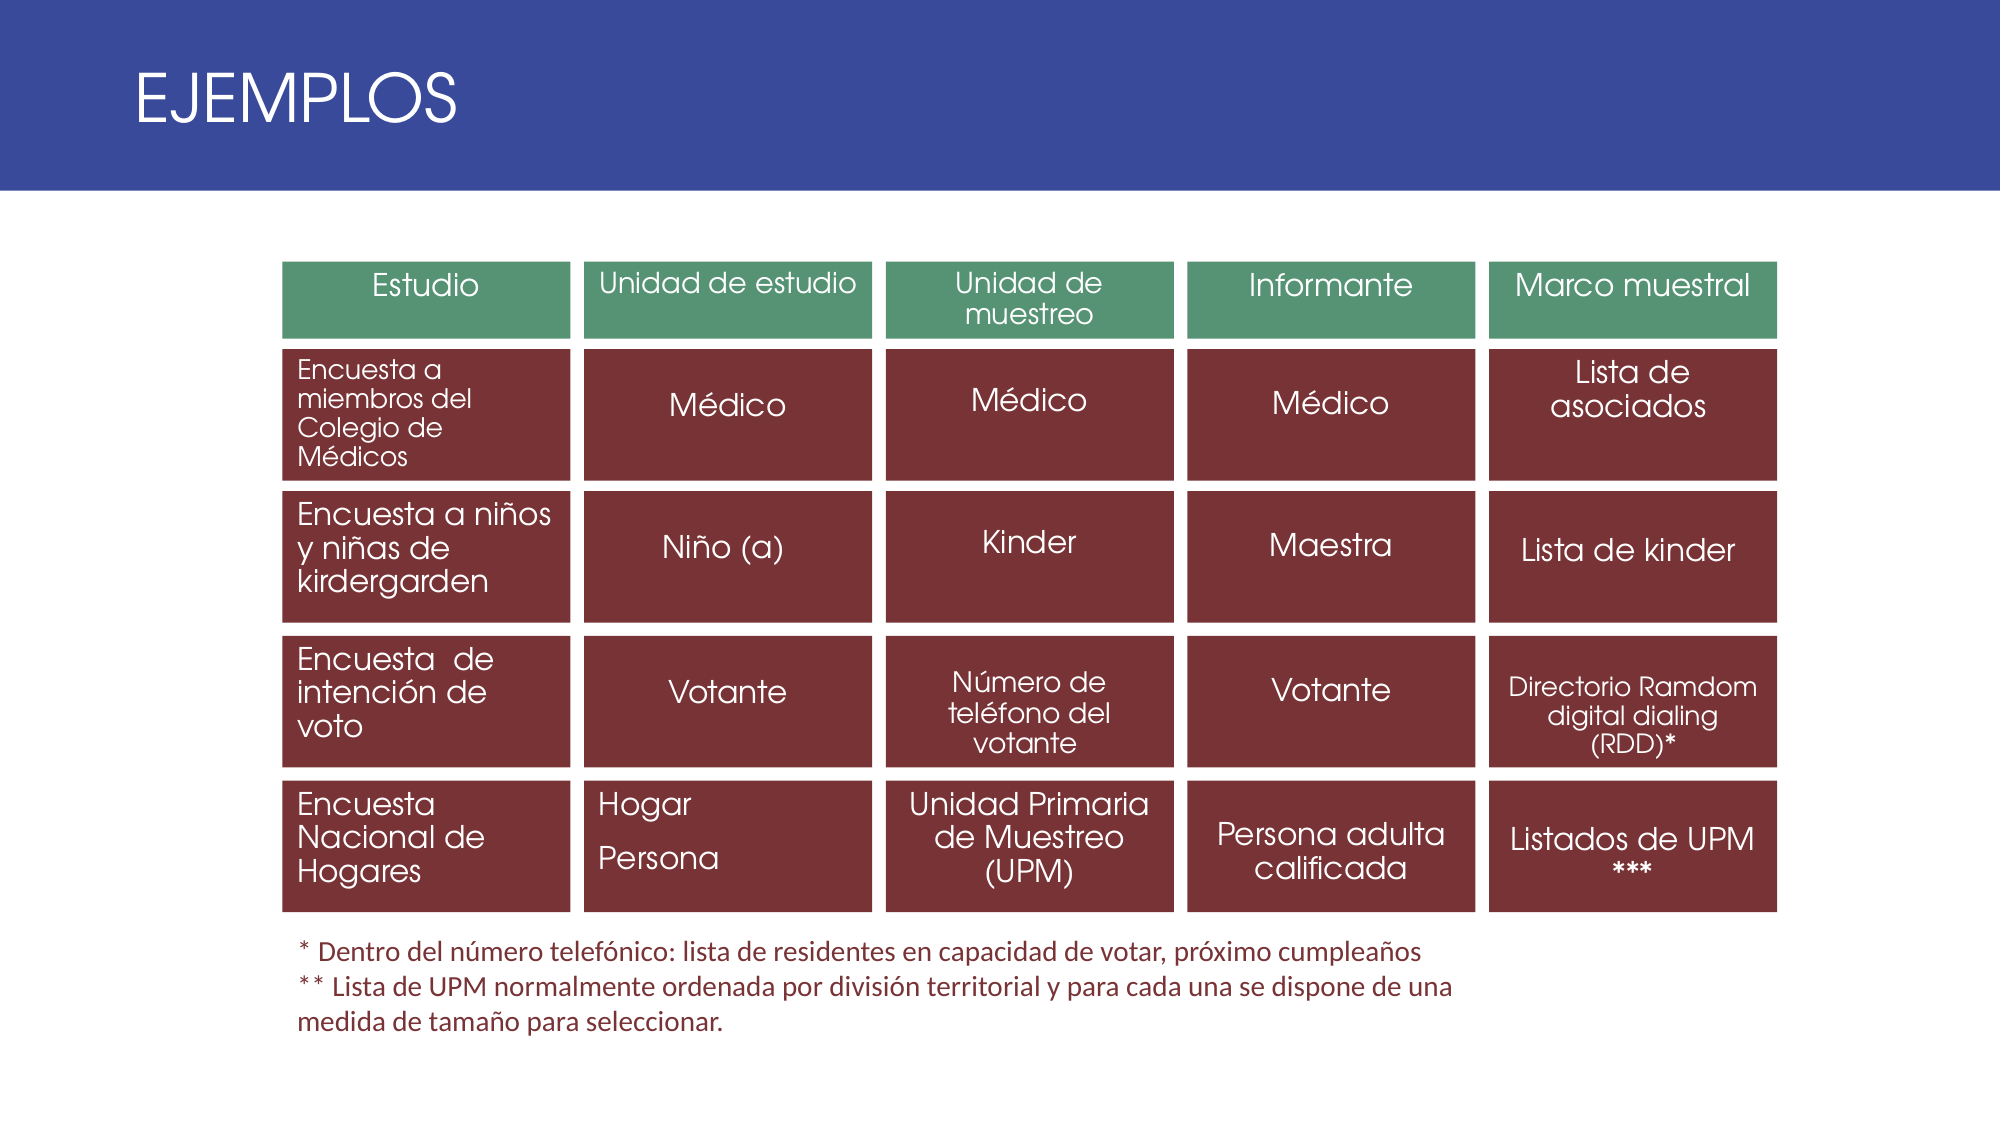

EJEMPLOS
Unidad de muestreo
Informante
Marco muestral
Estudio
Unidad de estudio

Médico

Médico
Lista de asociados
Encuesta a miembros del Colegio de Médicos

Médico

Kinder

Maestra

Lista de kinder
Encuesta a niños y niñas de kirdergarden

Niño (a)

Número de teléfono del votante

Votante

Directorio Ramdom digital dialing (RDD)*
Encuesta  de intención de voto

Votante
Unidad Primaria de Muestreo (UPM)

Persona adulta calificada

Listados de UPM ***
Encuesta  Nacional de Hogares
Hogar
Persona
* Dentro del número telefónico: lista de residentes en capacidad de votar, próximo cumpleaños
** Lista de UPM normalmente ordenada por división territorial y para cada una se dispone de una medida de tamaño para seleccionar.